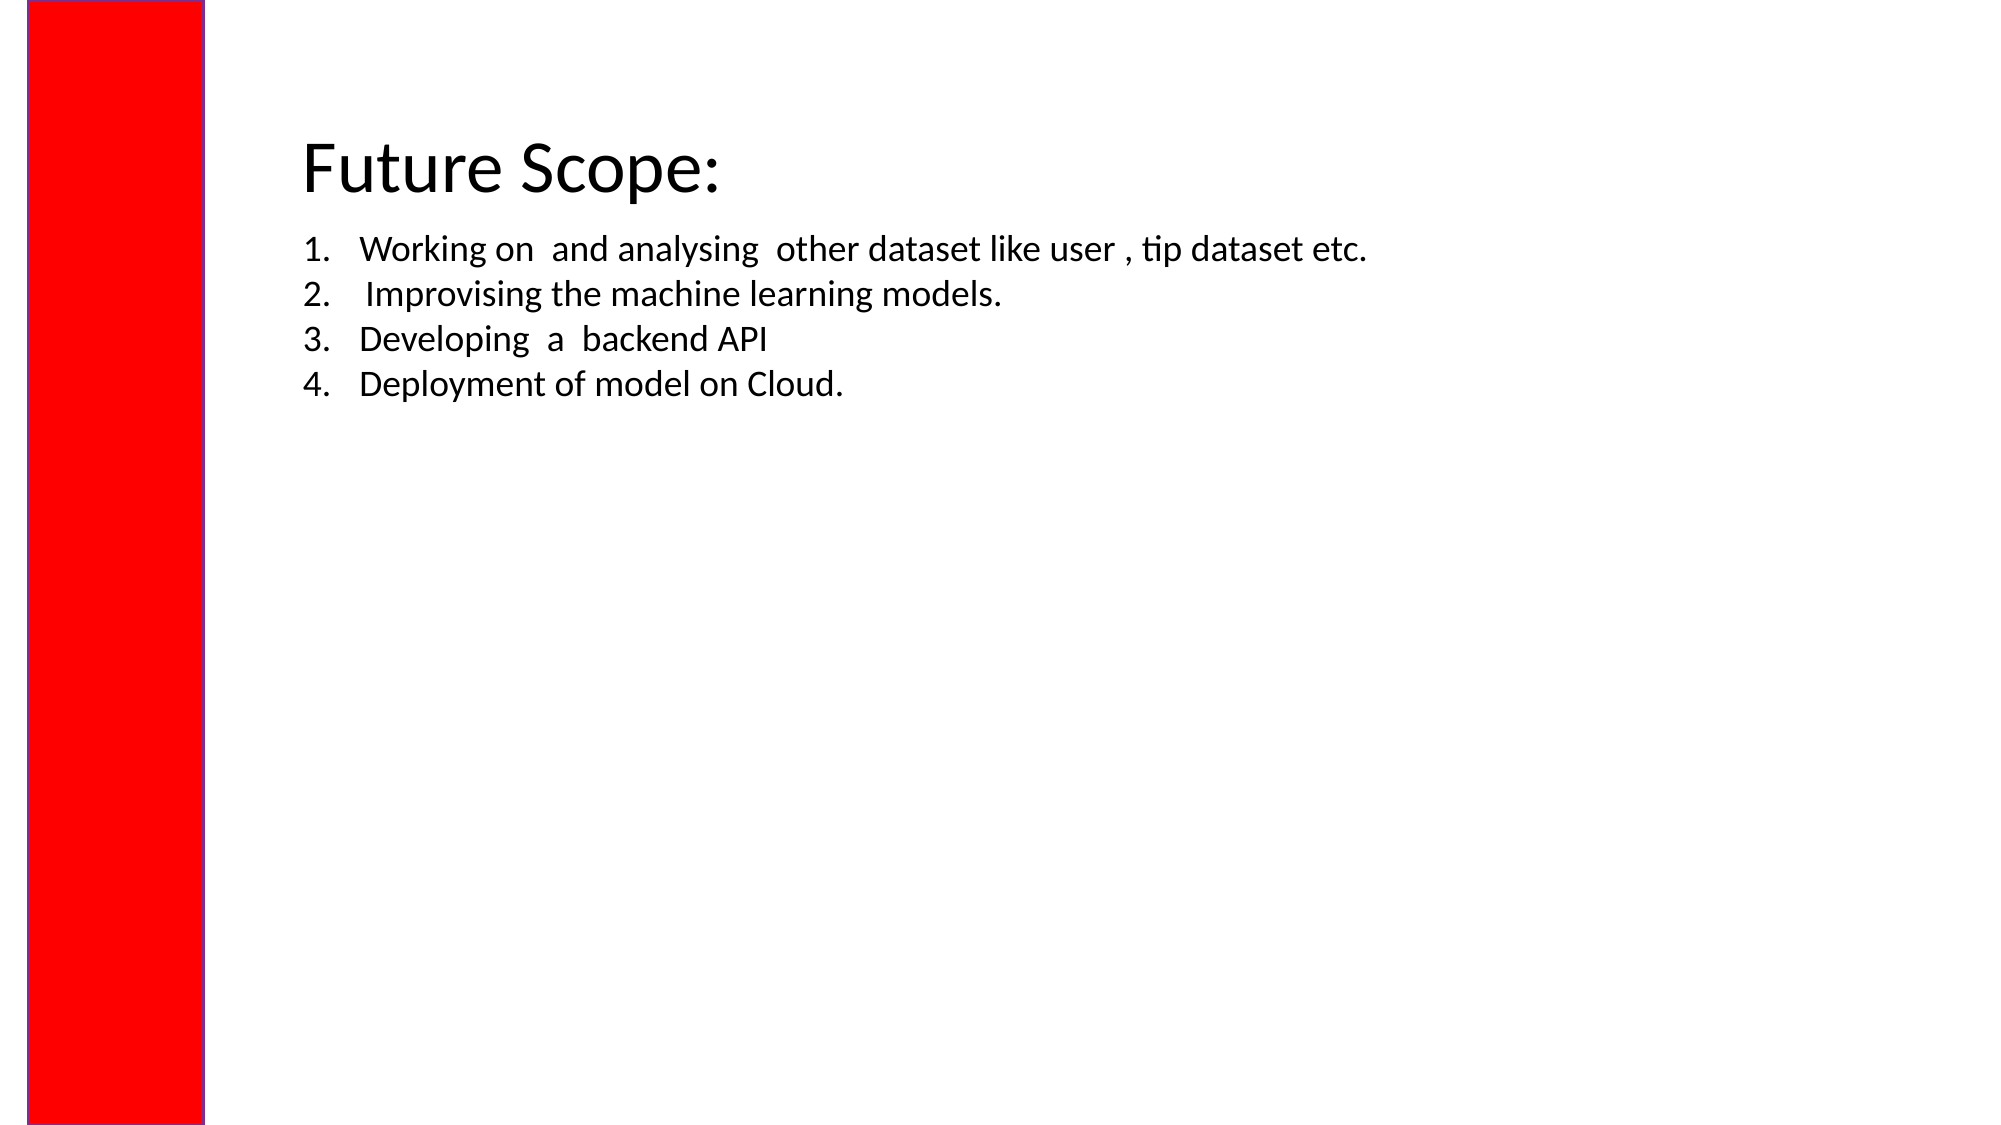

Future Scope:
Working on  and analysing  other dataset like user , tip dataset etc.
2.    Improvising the machine learning models.
Developing  a  backend API
Deployment of model on Cloud.
ki9ng of